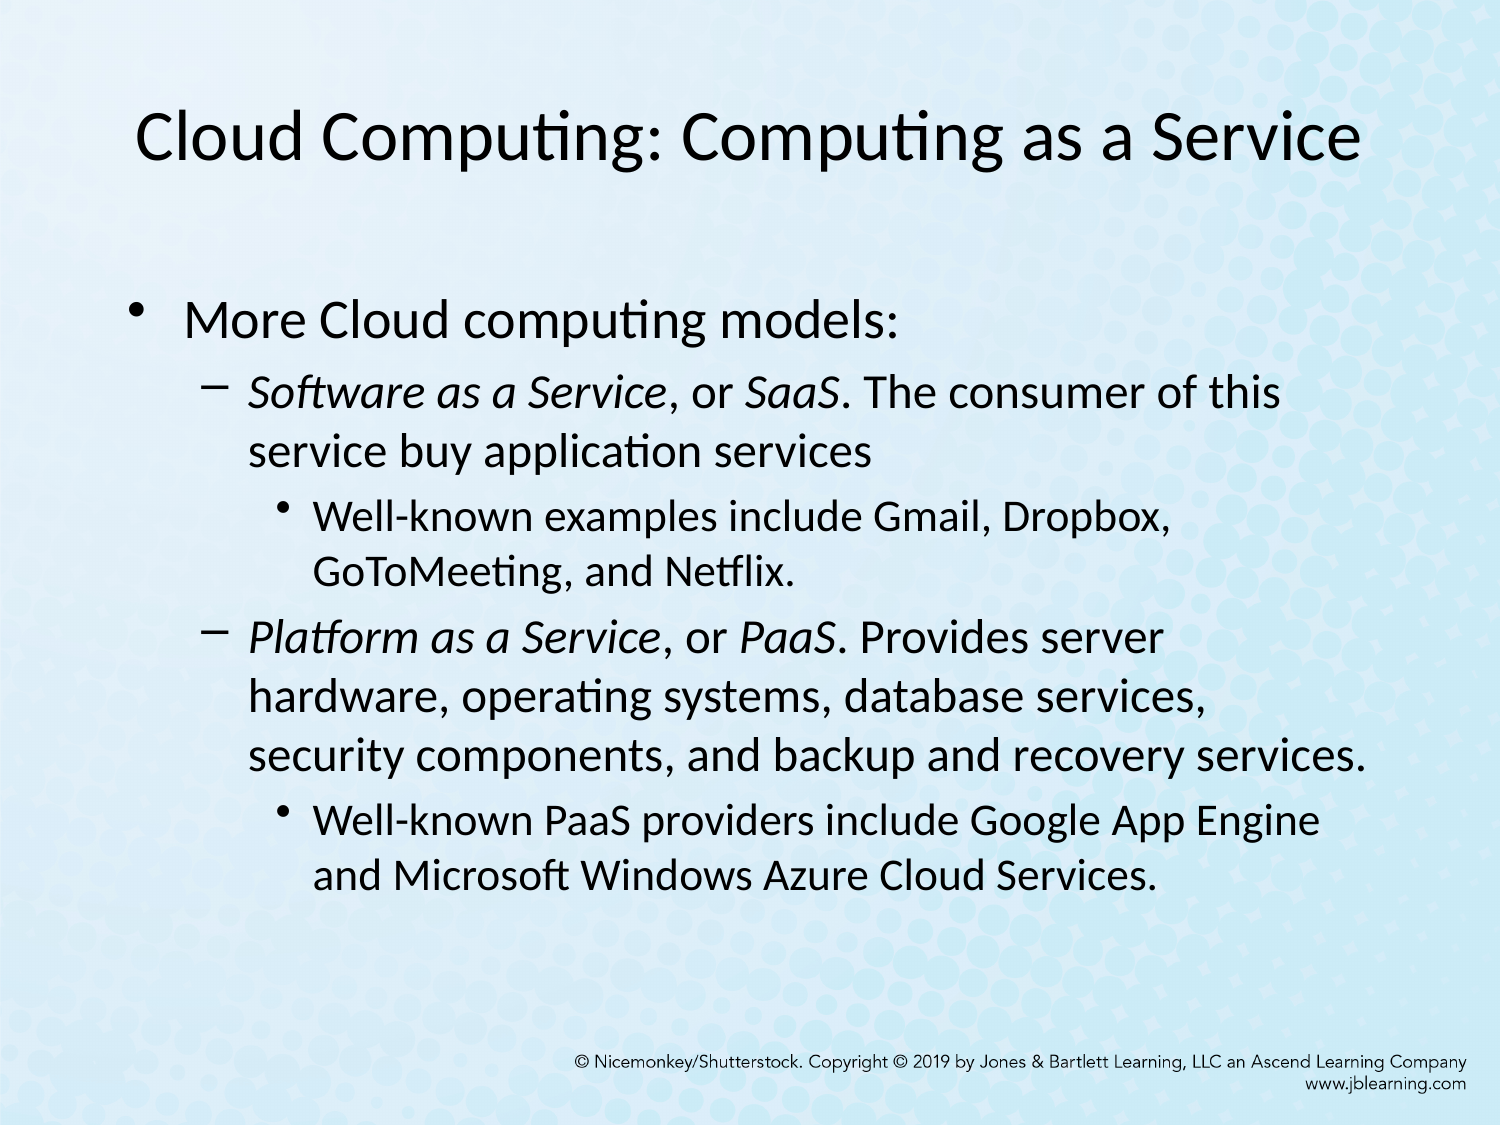

# Cloud Computing: Computing as a Service
More Cloud computing models:
Software as a Service, or SaaS. The consumer of this service buy application services
Well-known examples include Gmail, Dropbox, GoToMeeting, and Netflix.
Platform as a Service, or PaaS. Provides server hardware, operating systems, database services, security components, and backup and recovery services.
Well-known PaaS providers include Google App Engine and Microsoft Windows Azure Cloud Services.